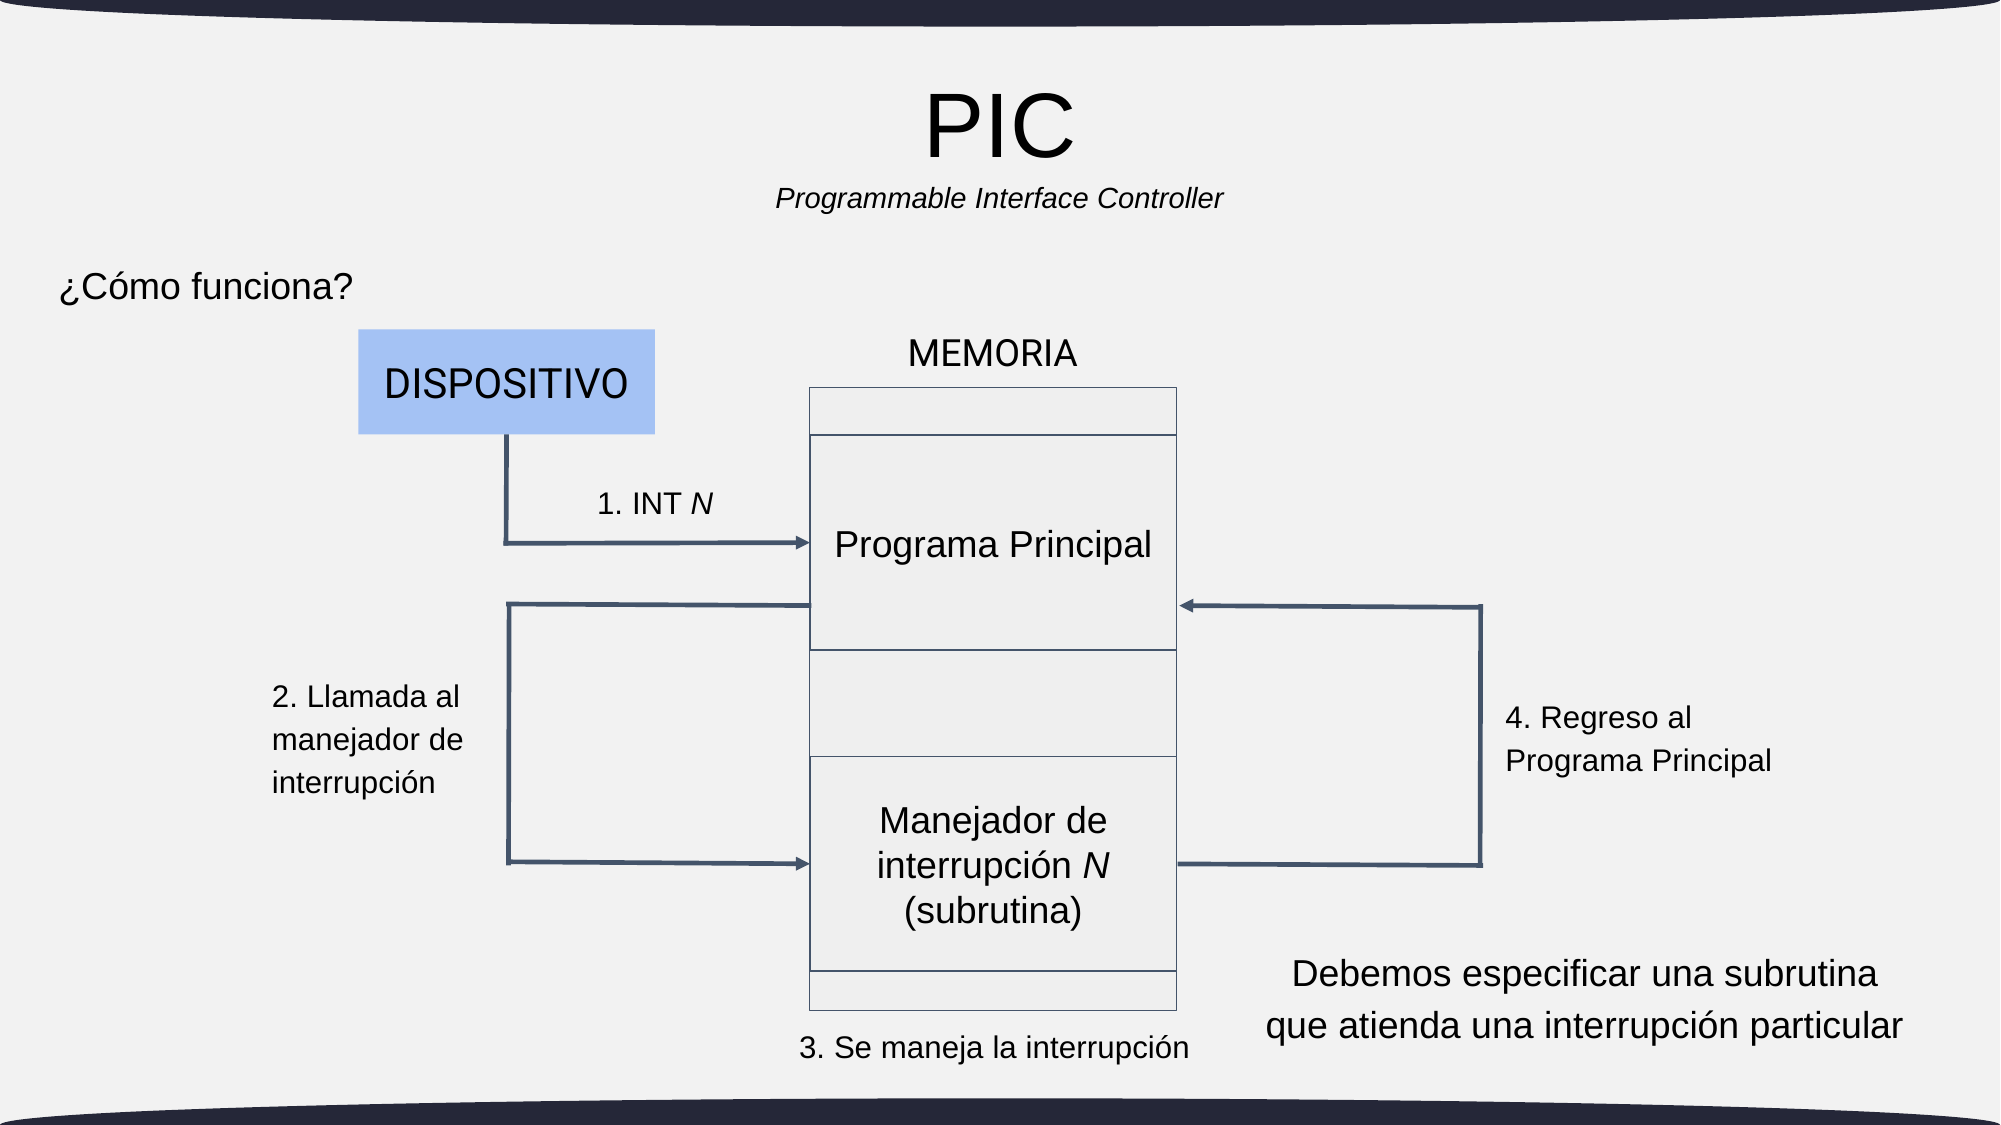

# PIC
Programmable Interface Controller
¿Cómo funciona?
MEMORIA
DISPOSITIVO

Programa Principal
Manejador de interrupción N (subrutina)
1. INT N
2. Llamada al manejador de interrupción
4. Regreso al Programa Principal
Debemos especificar una subrutina que atienda una interrupción particular
3. Se maneja la interrupción